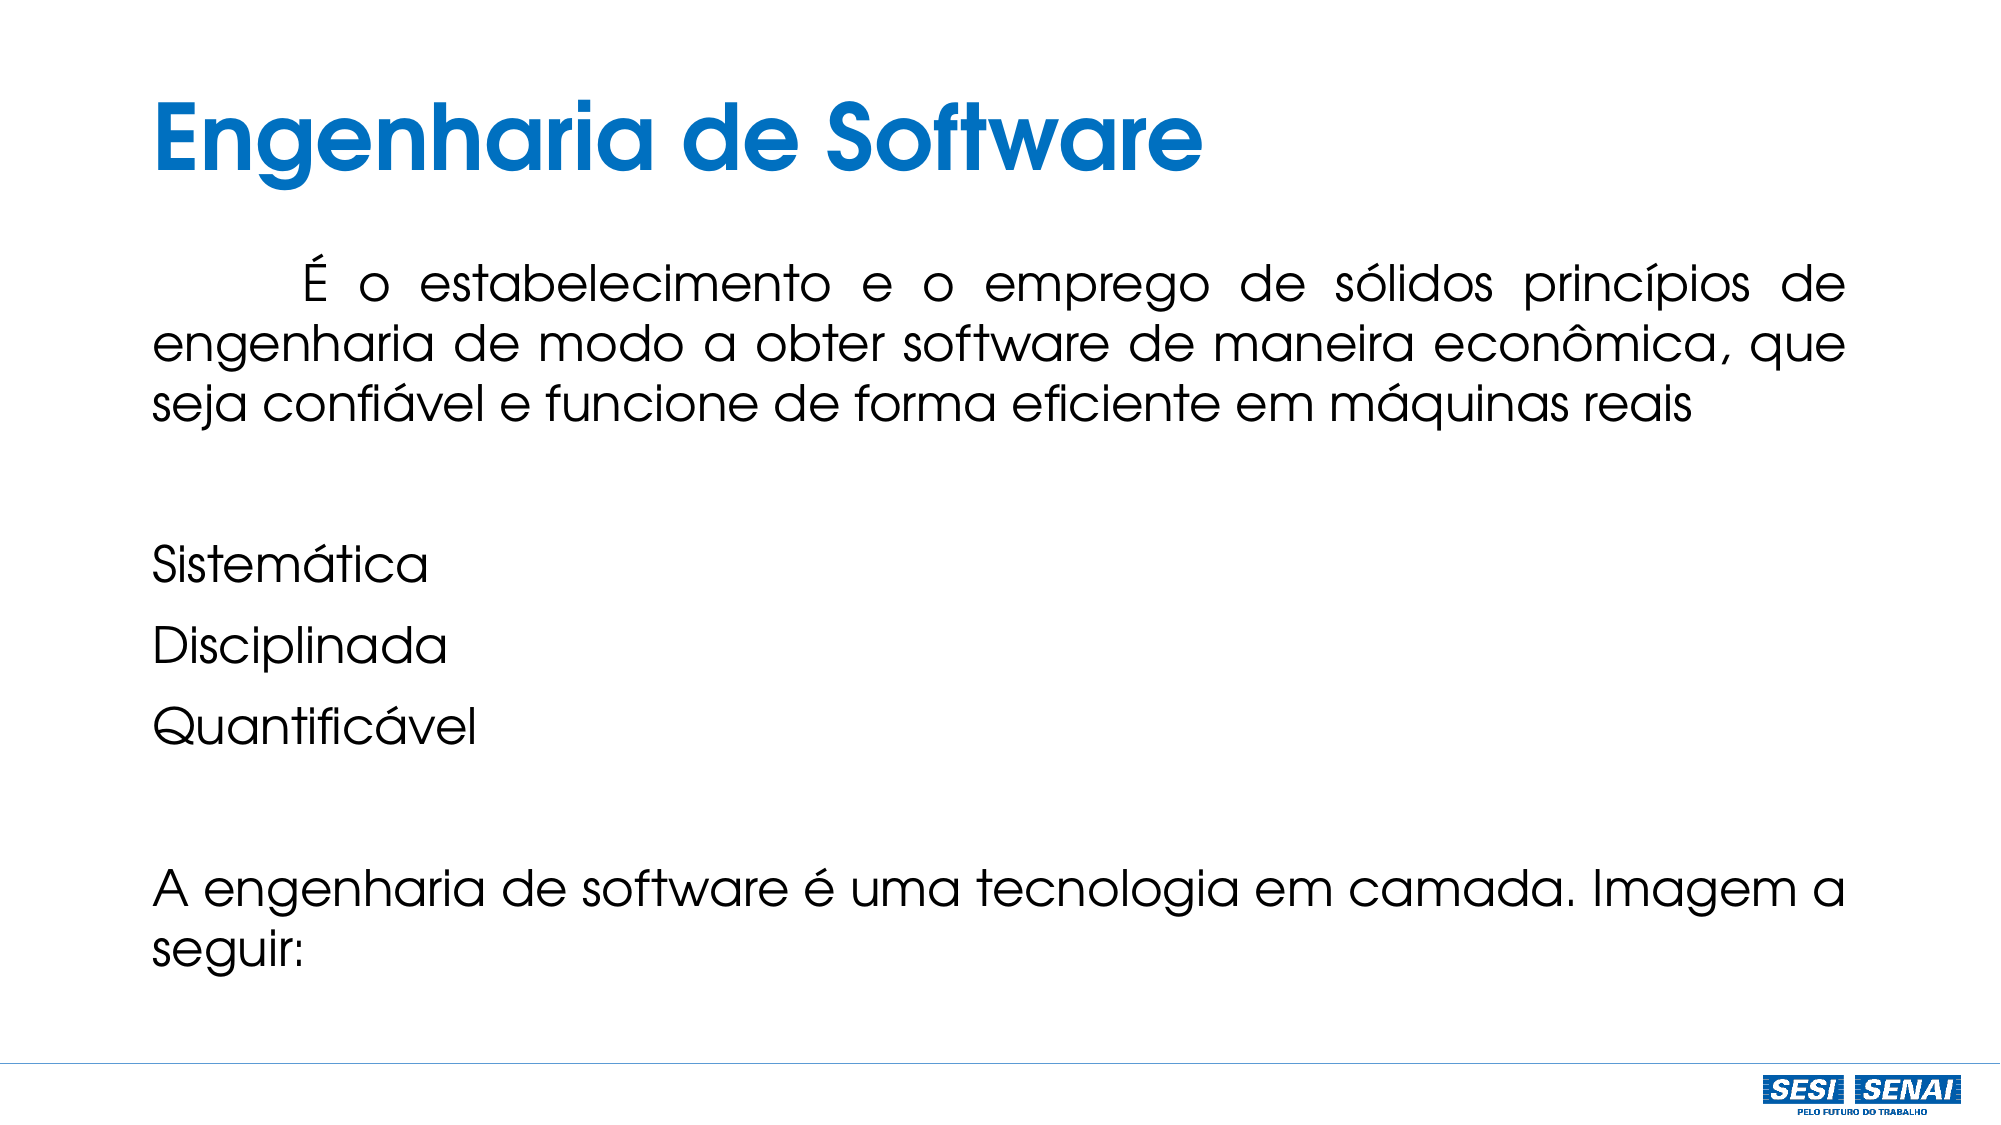

# Engenharia de Software
	É o estabelecimento e o emprego de sólidos princípios de engenharia de modo a obter software de maneira econômica, que seja confiável e funcione de forma eficiente em máquinas reais

Sistemática
Disciplinada
Quantificável

A engenharia de software é uma tecnologia em camada. Imagem a seguir: